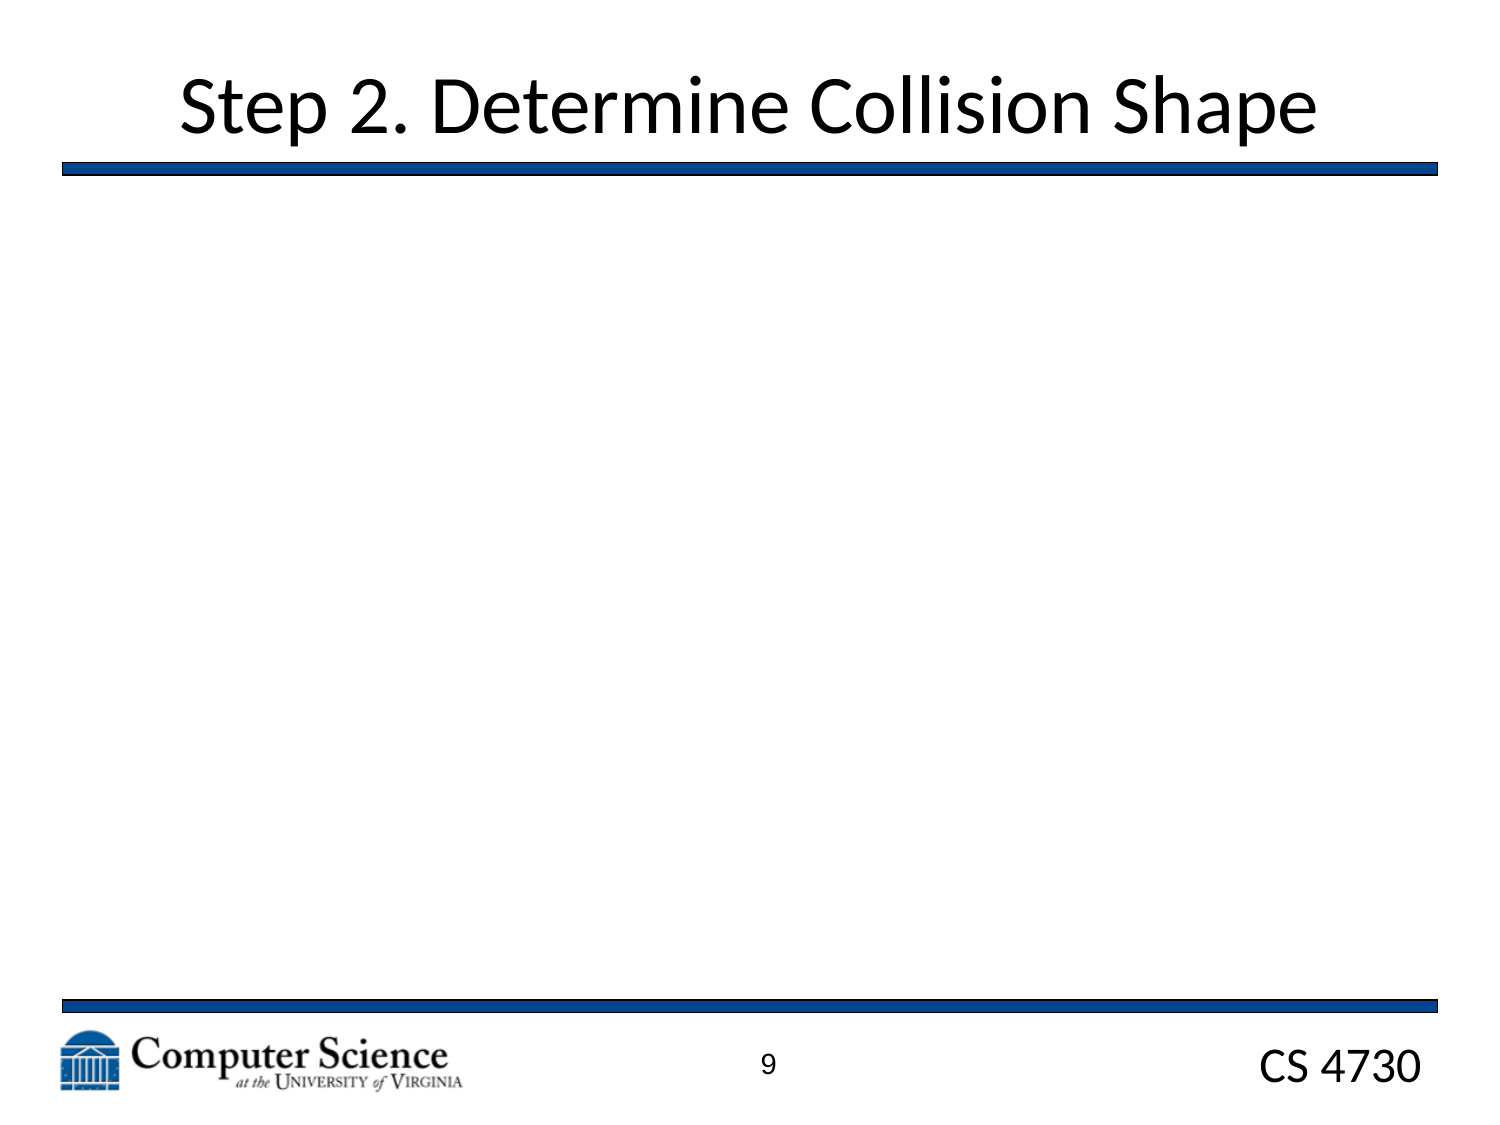

# Step 2. Determine Collision Shape
9